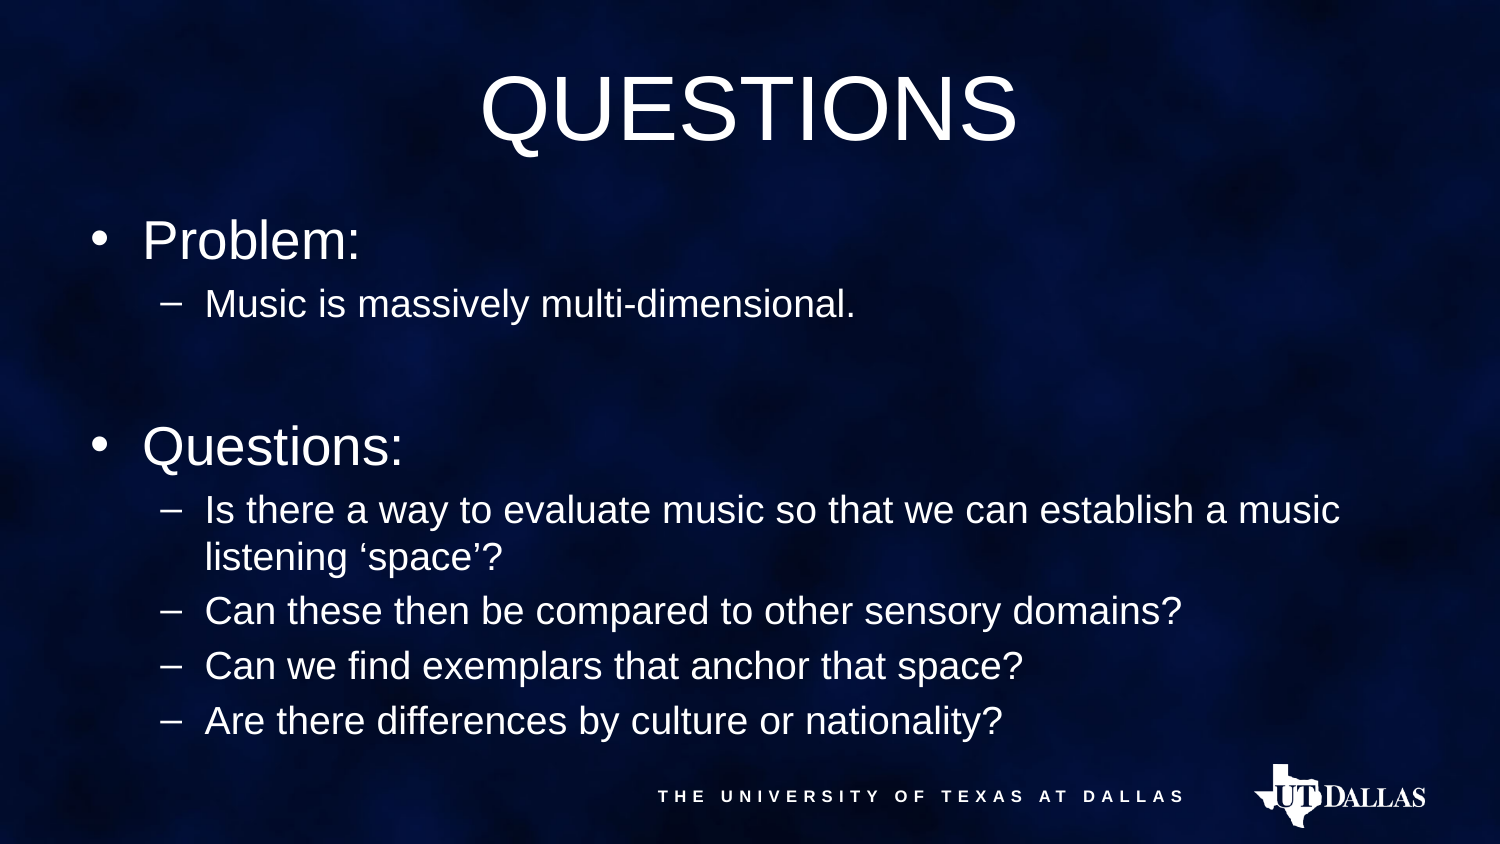

# Questions
Problem:
Music is massively multi-dimensional.

Questions:
Is there a way to evaluate music so that we can establish a music listening ‘space’?
Can these then be compared to other sensory domains?
Can we find exemplars that anchor that space?
Are there differences by culture or nationality?